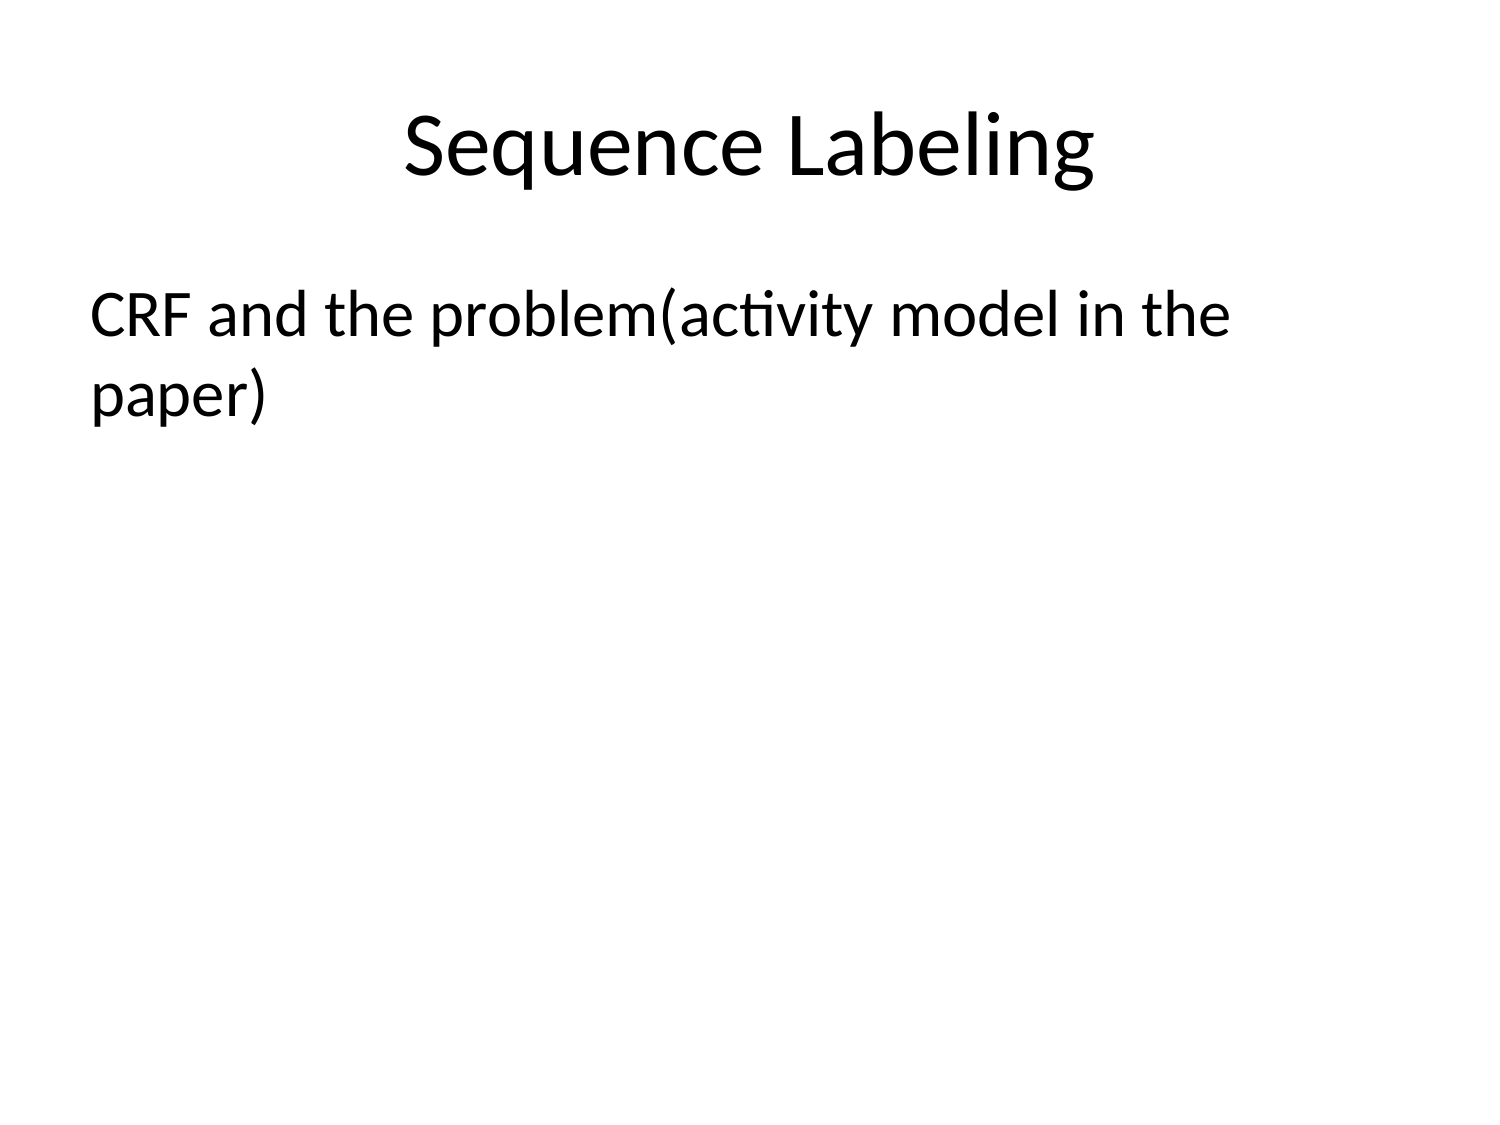

# Sequence Labeling
CRF and the problem(activity model in the paper)